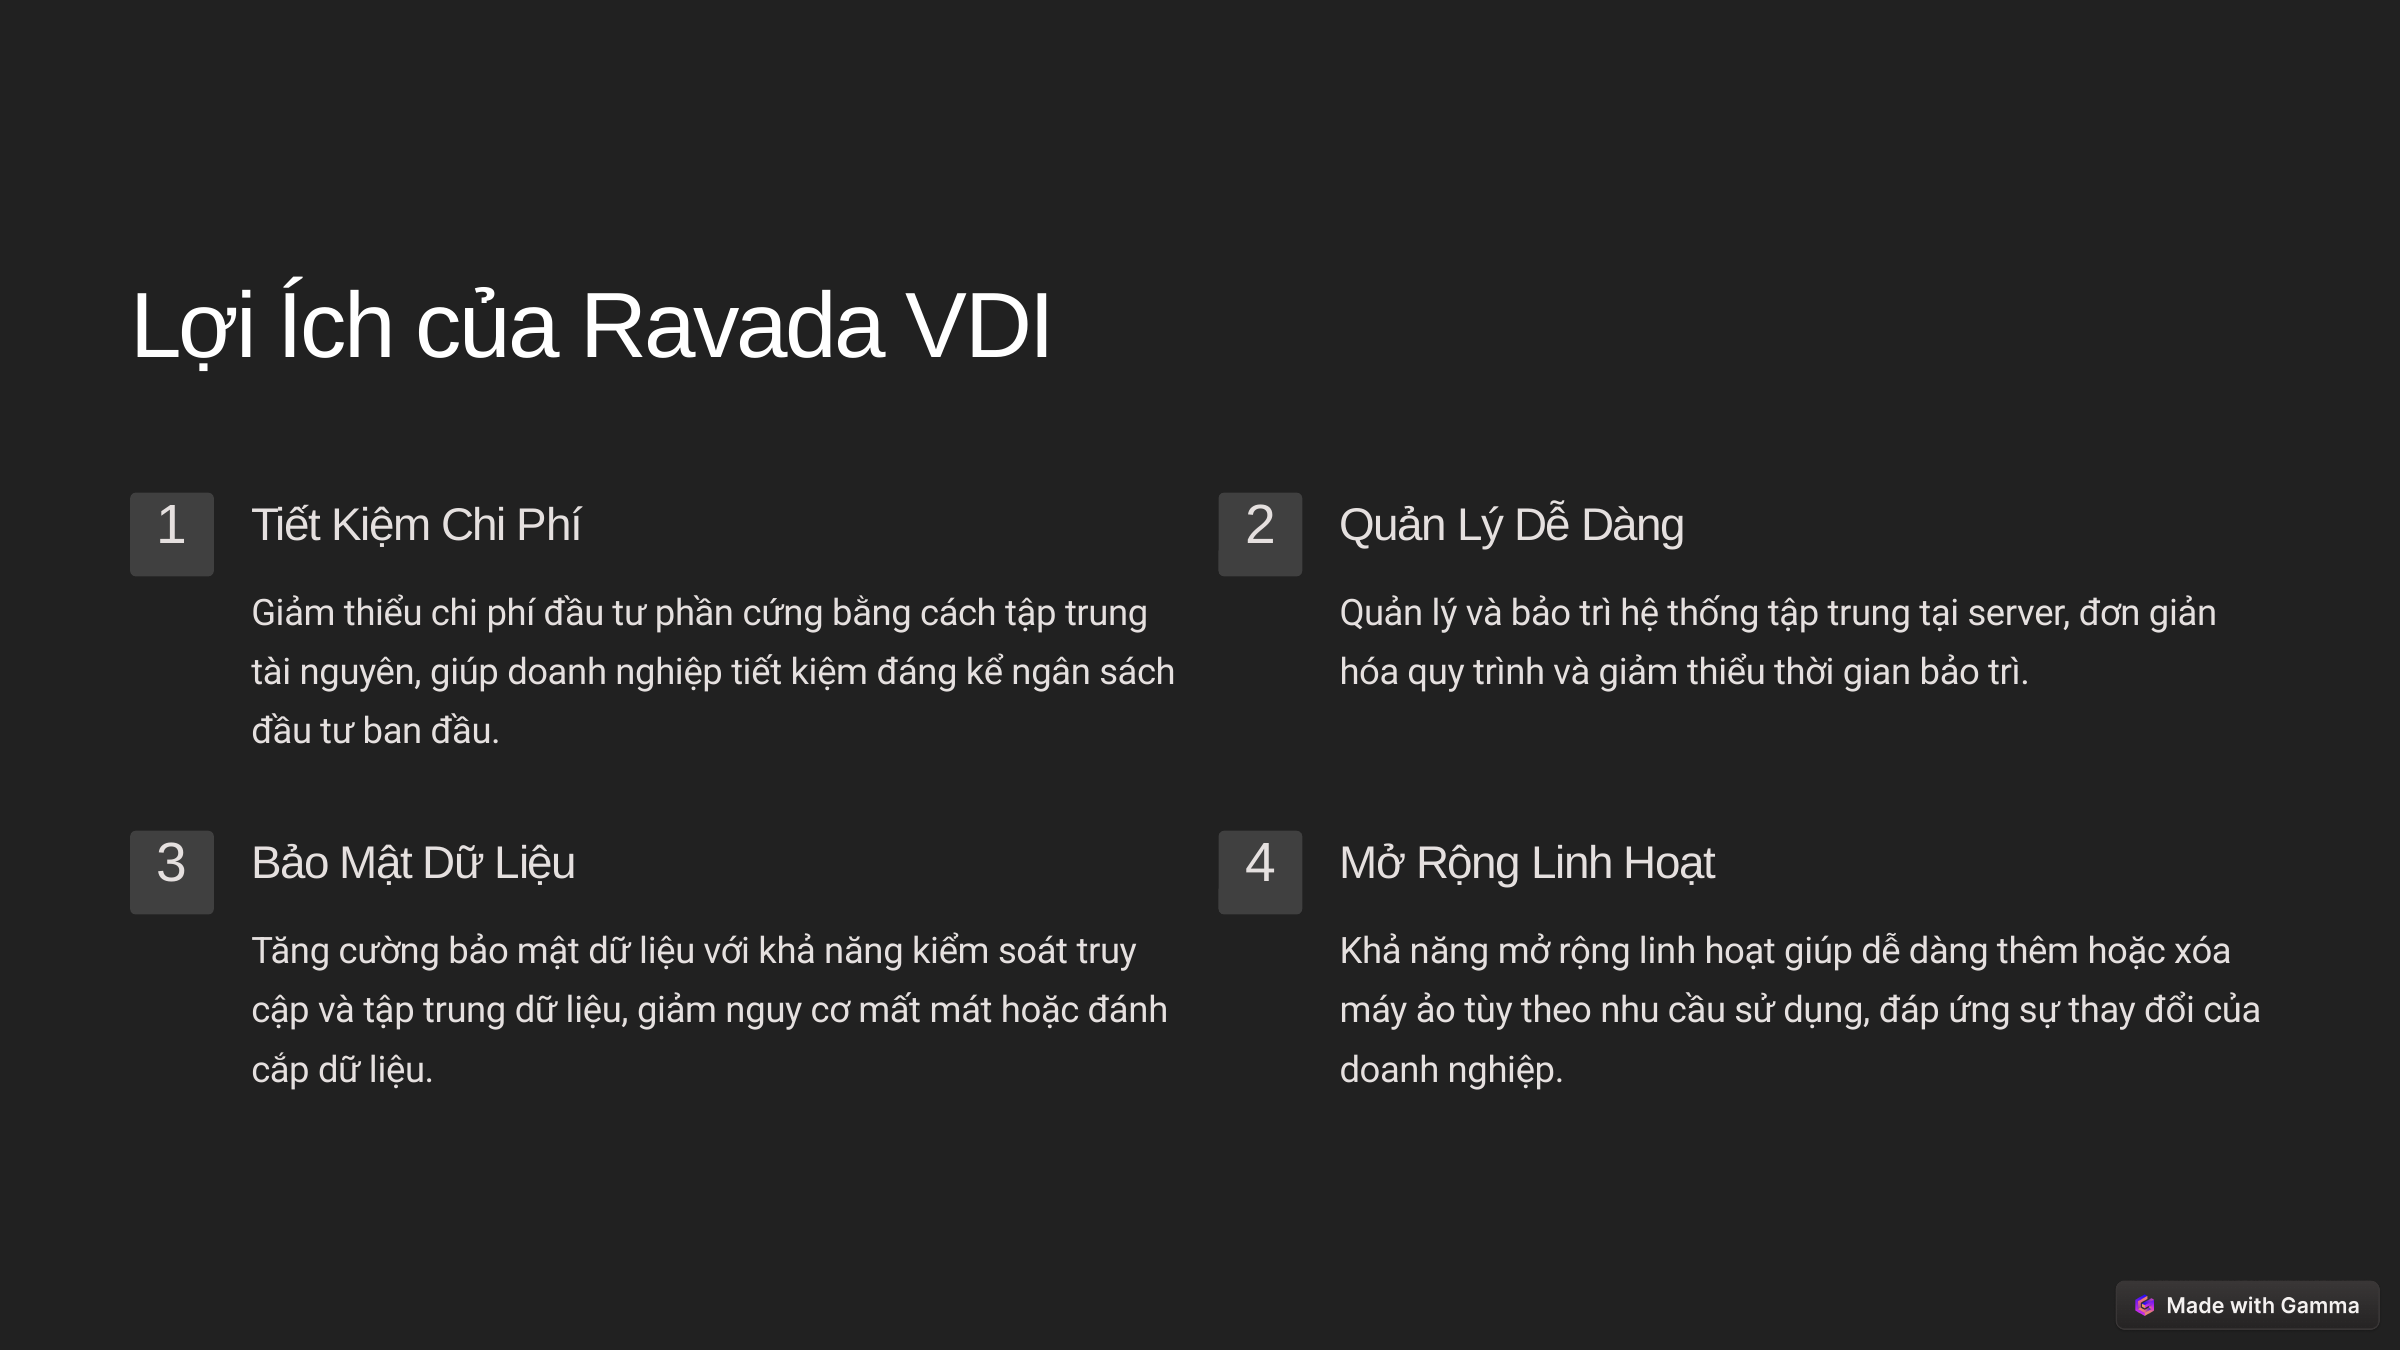

Lợi Ích của Ravada VDI

Tiết Kiệm Chi Phí

Quản Lý Dễ Dàng
1
2
Giảm thiểu chi phí đầu tư phần cứng bằng cách tập trung tài nguyên, giúp doanh nghiệp tiết kiệm đáng kể ngân sách đầu tư ban đầu.
Quản lý và bảo trì hệ thống tập trung tại server, đơn giản hóa quy trình và giảm thiểu thời gian bảo trì.

Bảo Mật Dữ Liệu

Mở Rộng Linh Hoạt
3
4
Tăng cường bảo mật dữ liệu với khả năng kiểm soát truy cập và tập trung dữ liệu, giảm nguy cơ mất mát hoặc đánh cắp dữ liệu.
Khả năng mở rộng linh hoạt giúp dễ dàng thêm hoặc xóa máy ảo tùy theo nhu cầu sử dụng, đáp ứng sự thay đổi của doanh nghiệp.